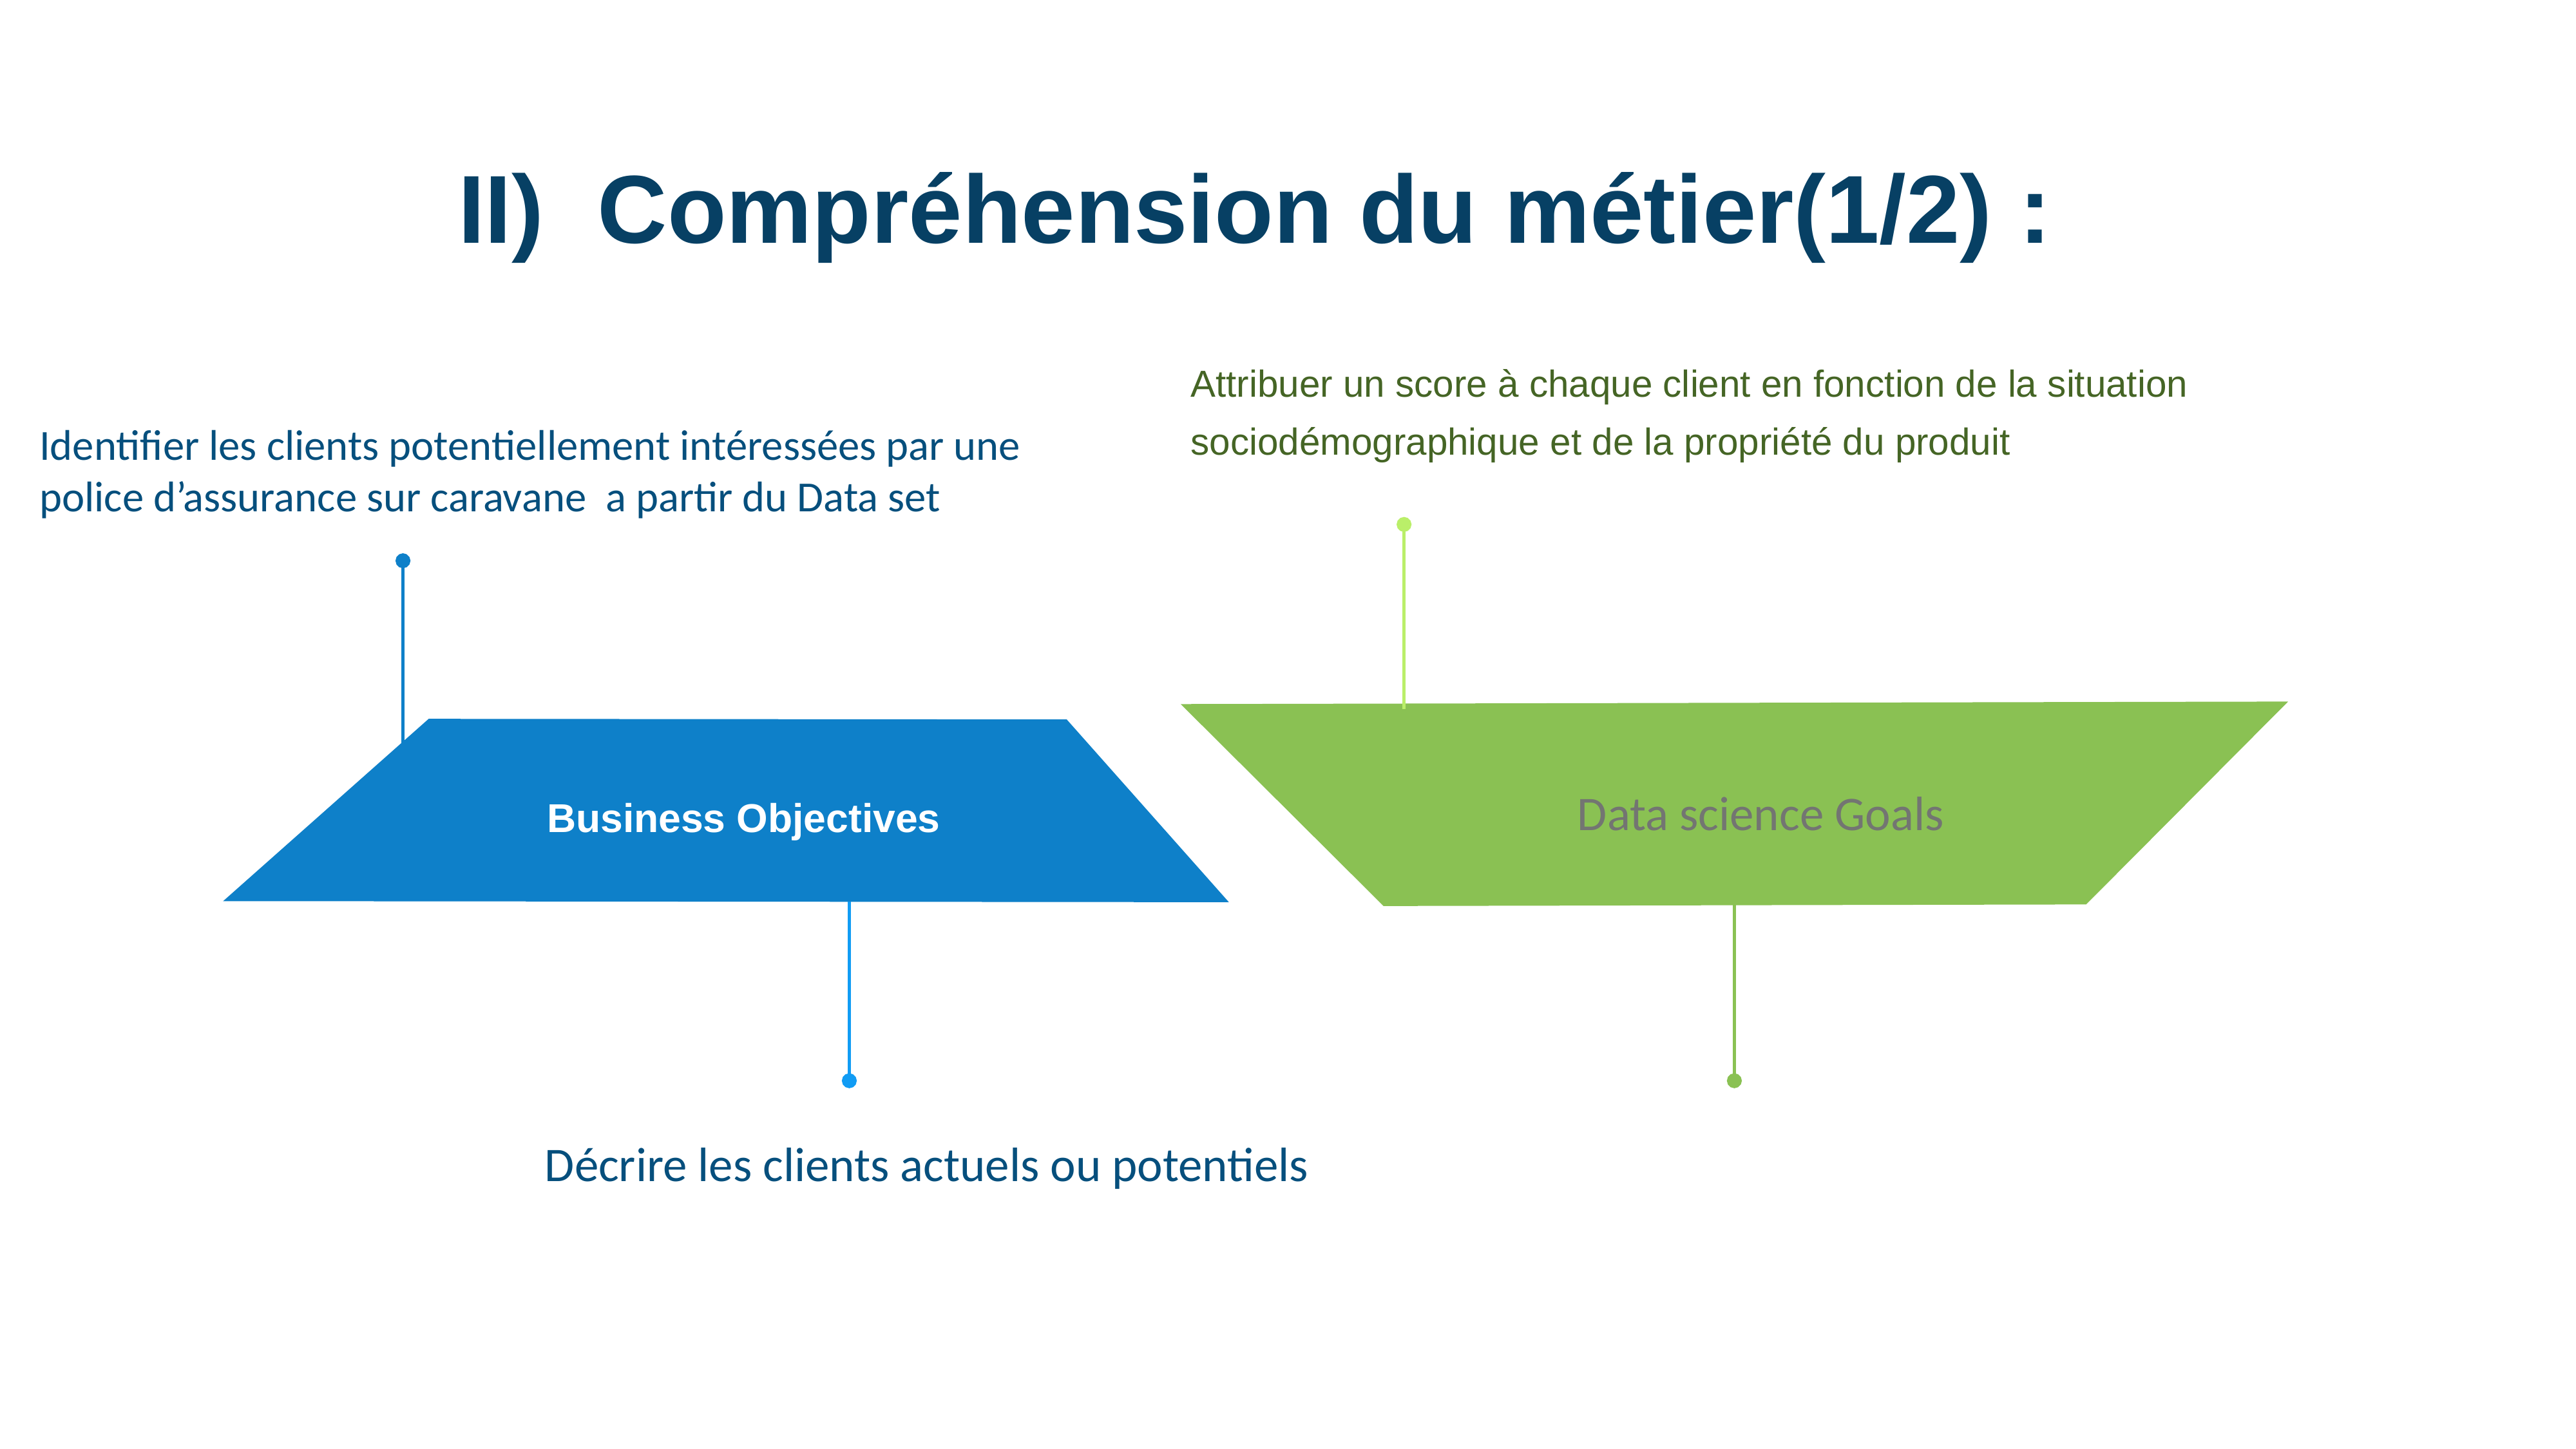

II)  Compréhension du métier(1/2) :

Identifier les clients potentiellement intéressées par une police d’assurance sur caravane  a partir du Data set

Attribuer un score à chaque client en fonction de la situation sociodémographique et de la propriété du produit

Data science Goals
Business Objectives

Décrire les clients actuels ou potentiels